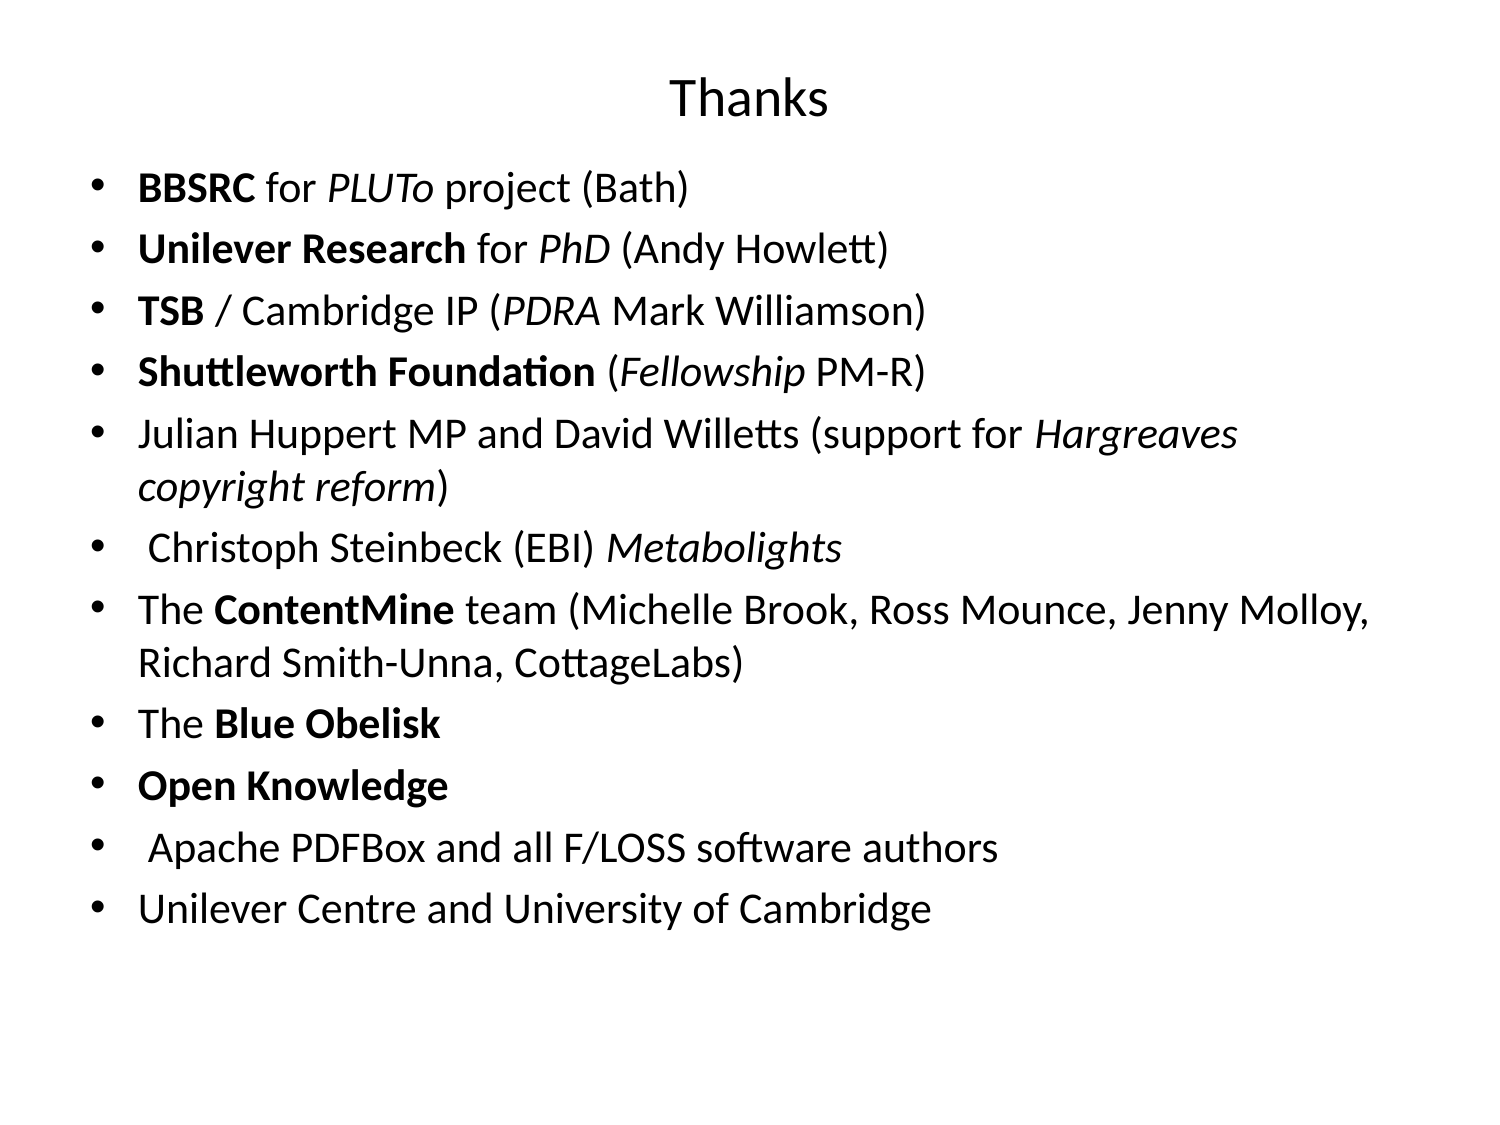

# Thanks
BBSRC for PLUTo project (Bath)
Unilever Research for PhD (Andy Howlett)
TSB / Cambridge IP (PDRA Mark Williamson)
Shuttleworth Foundation (Fellowship PM-R)
Julian Huppert MP and David Willetts (support for Hargreaves copyright reform)
 Christoph Steinbeck (EBI) Metabolights
The ContentMine team (Michelle Brook, Ross Mounce, Jenny Molloy, Richard Smith-Unna, CottageLabs)
The Blue Obelisk
Open Knowledge
 Apache PDFBox and all F/LOSS software authors
Unilever Centre and University of Cambridge